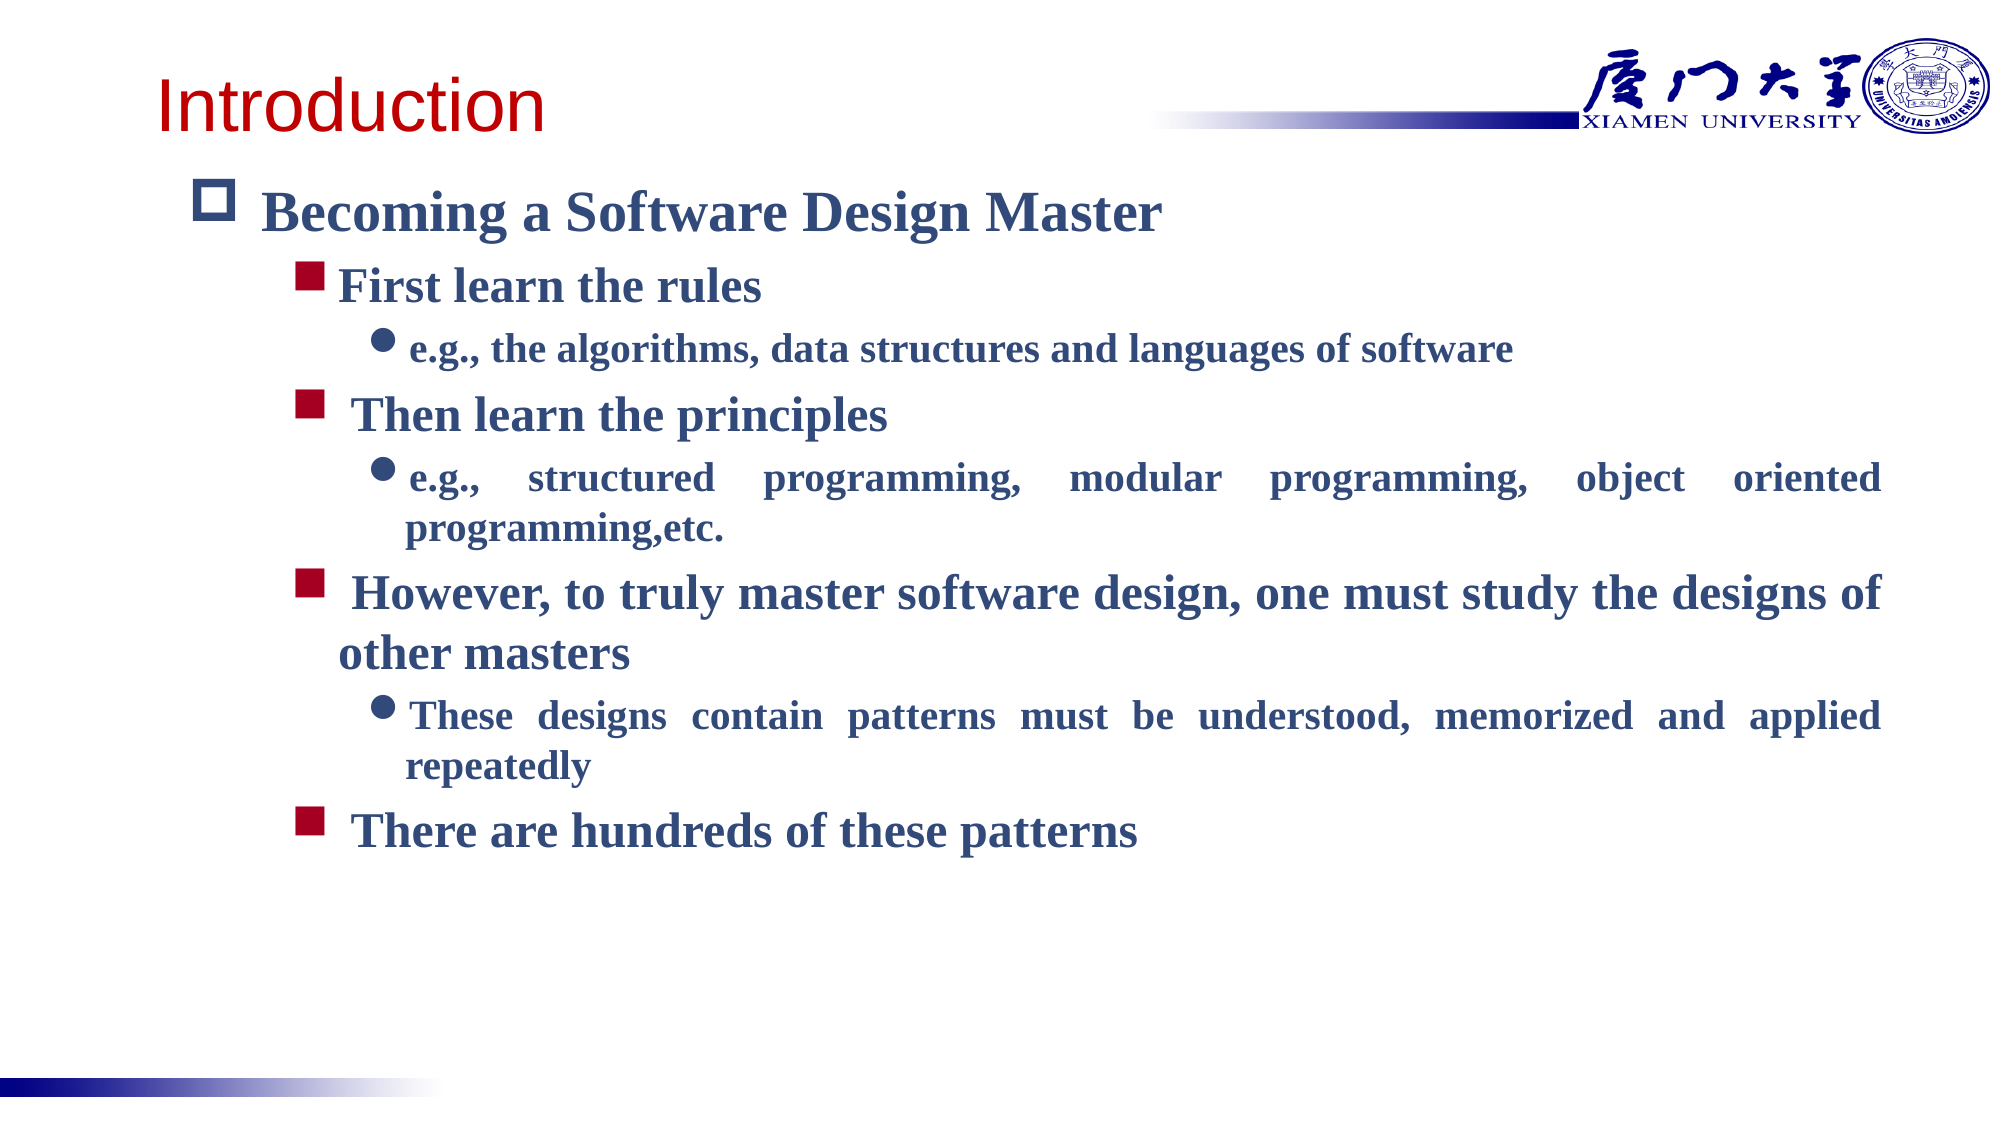

Introduction
Introduction
Becoming a Software Design Master
First learn the rules
e.g., the algorithms, data structures and languages of software
 Then learn the principles
e.g., structured programming, modular programming, object oriented programming,etc.
 However, to truly master software design, one must study the designs of other masters
These designs contain patterns must be understood, memorized and applied repeatedly
 There are hundreds of these patterns